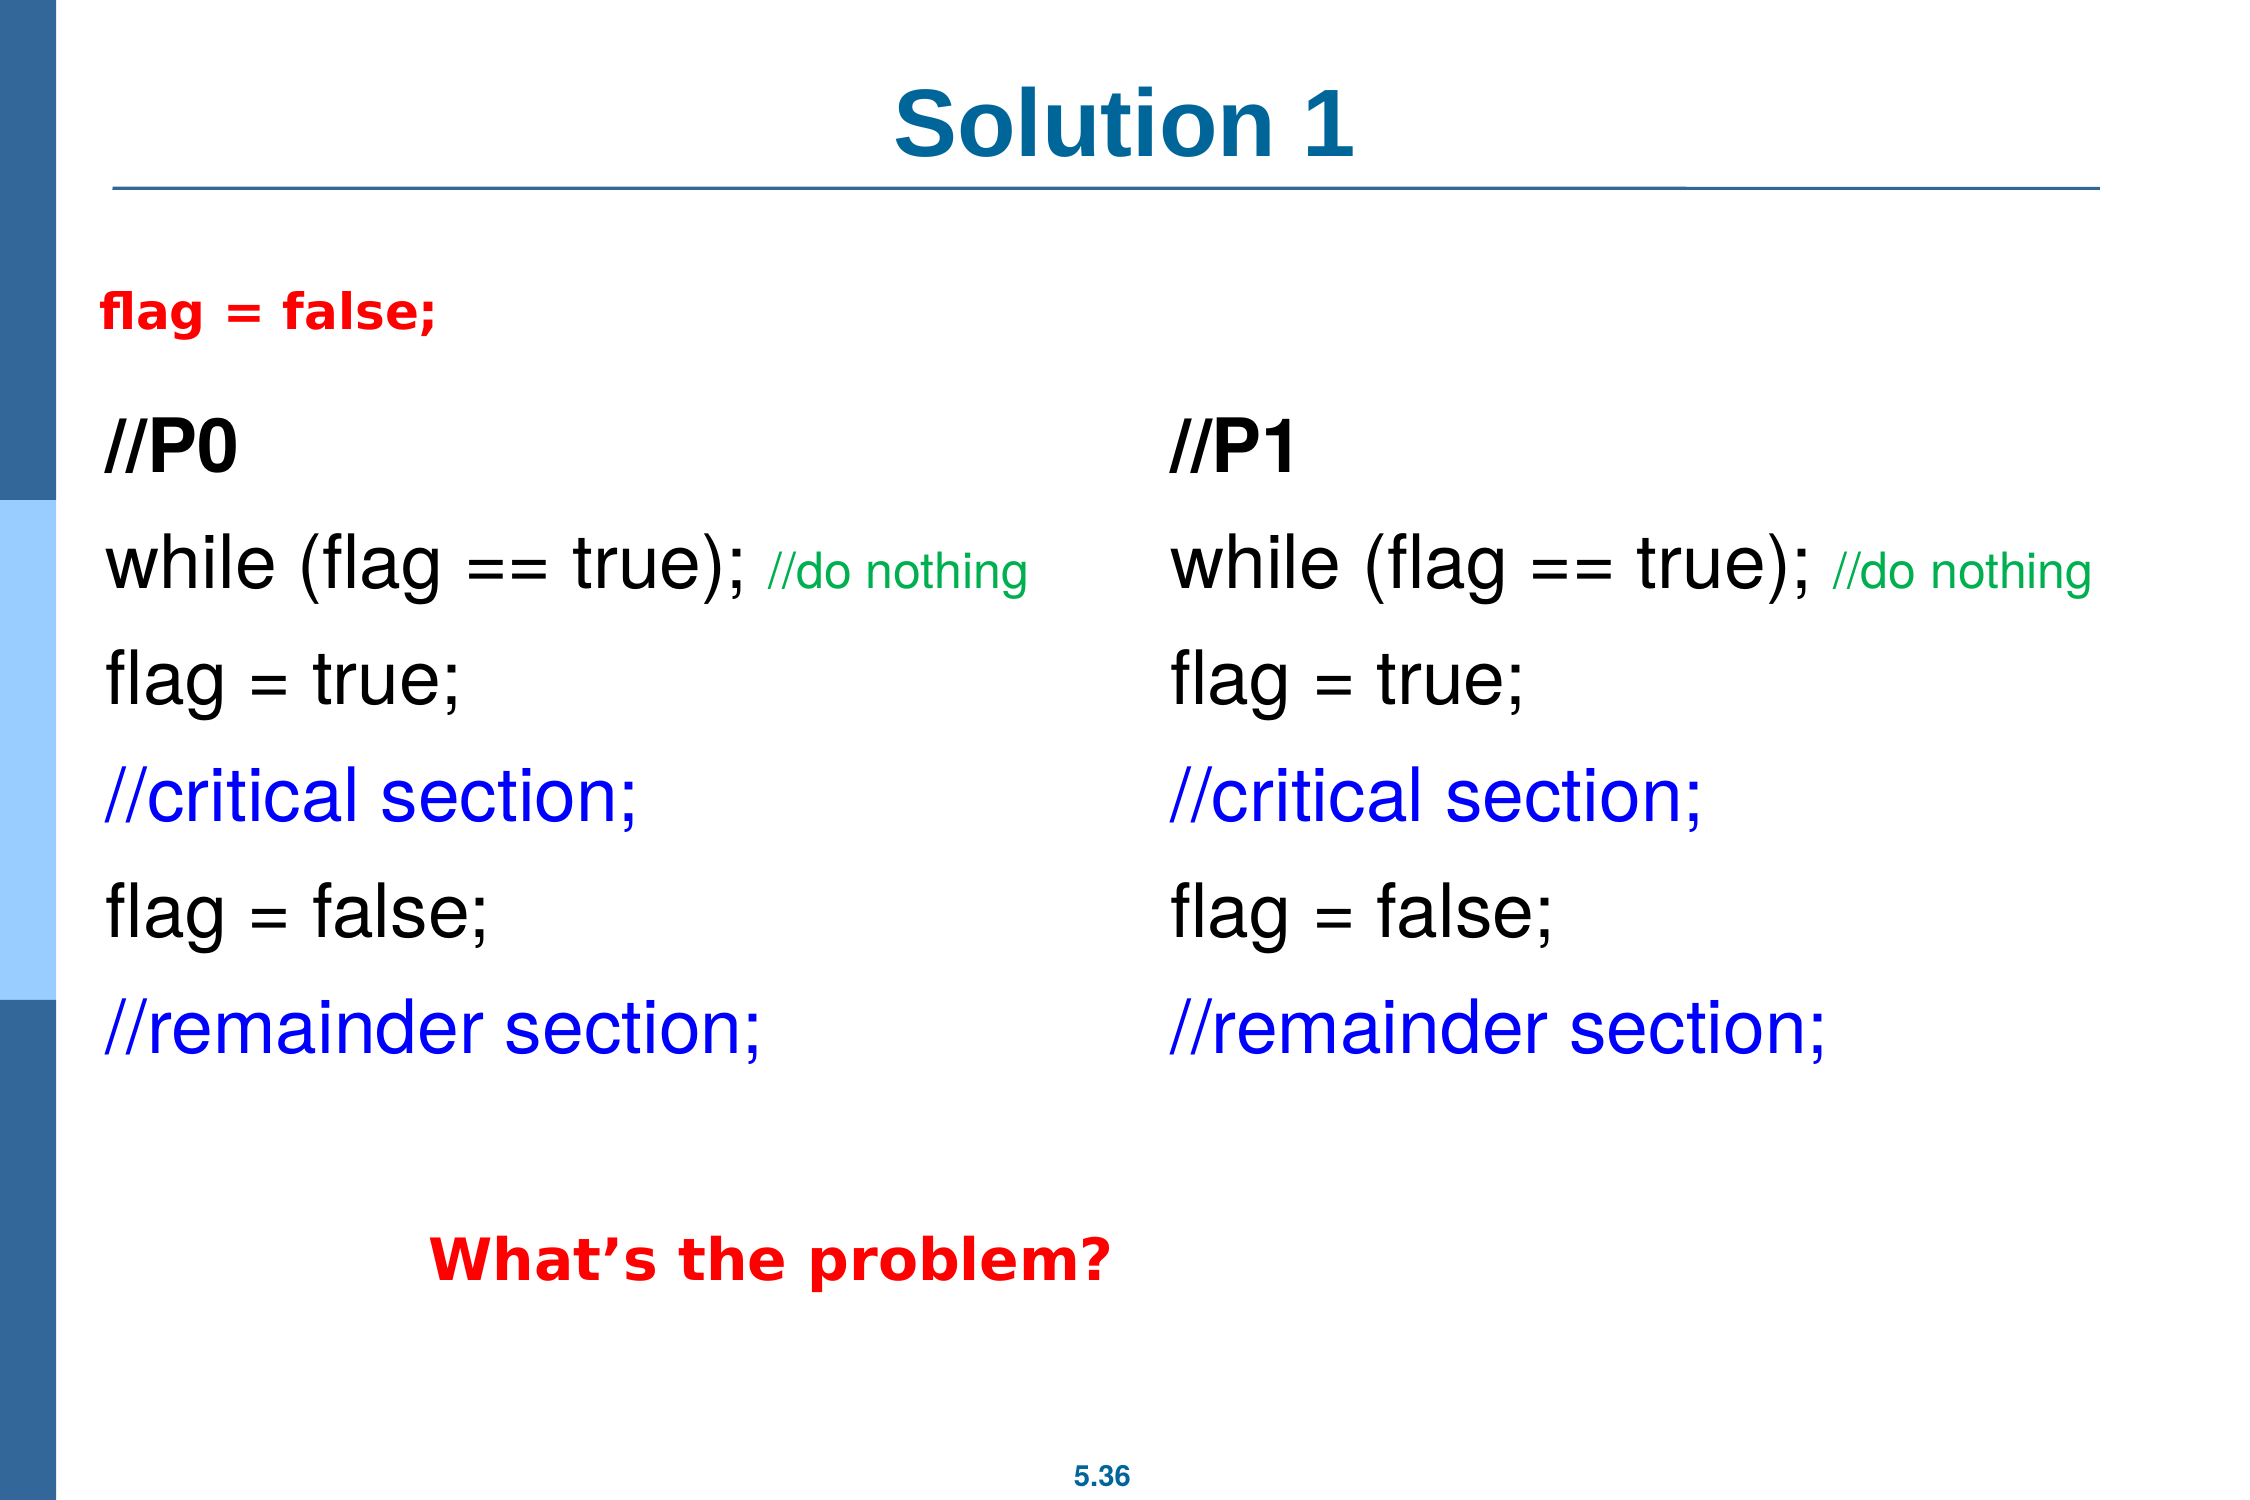

# Solution 1
flag = false;
//P0
while (flag == true); //do nothing
flag = true;
//critical section;
flag = false;
//remainder section;

//P1
while (flag == true); //do nothing
flag = true;
//critical section;
flag = false;
//remainder section;

What’s the problem?